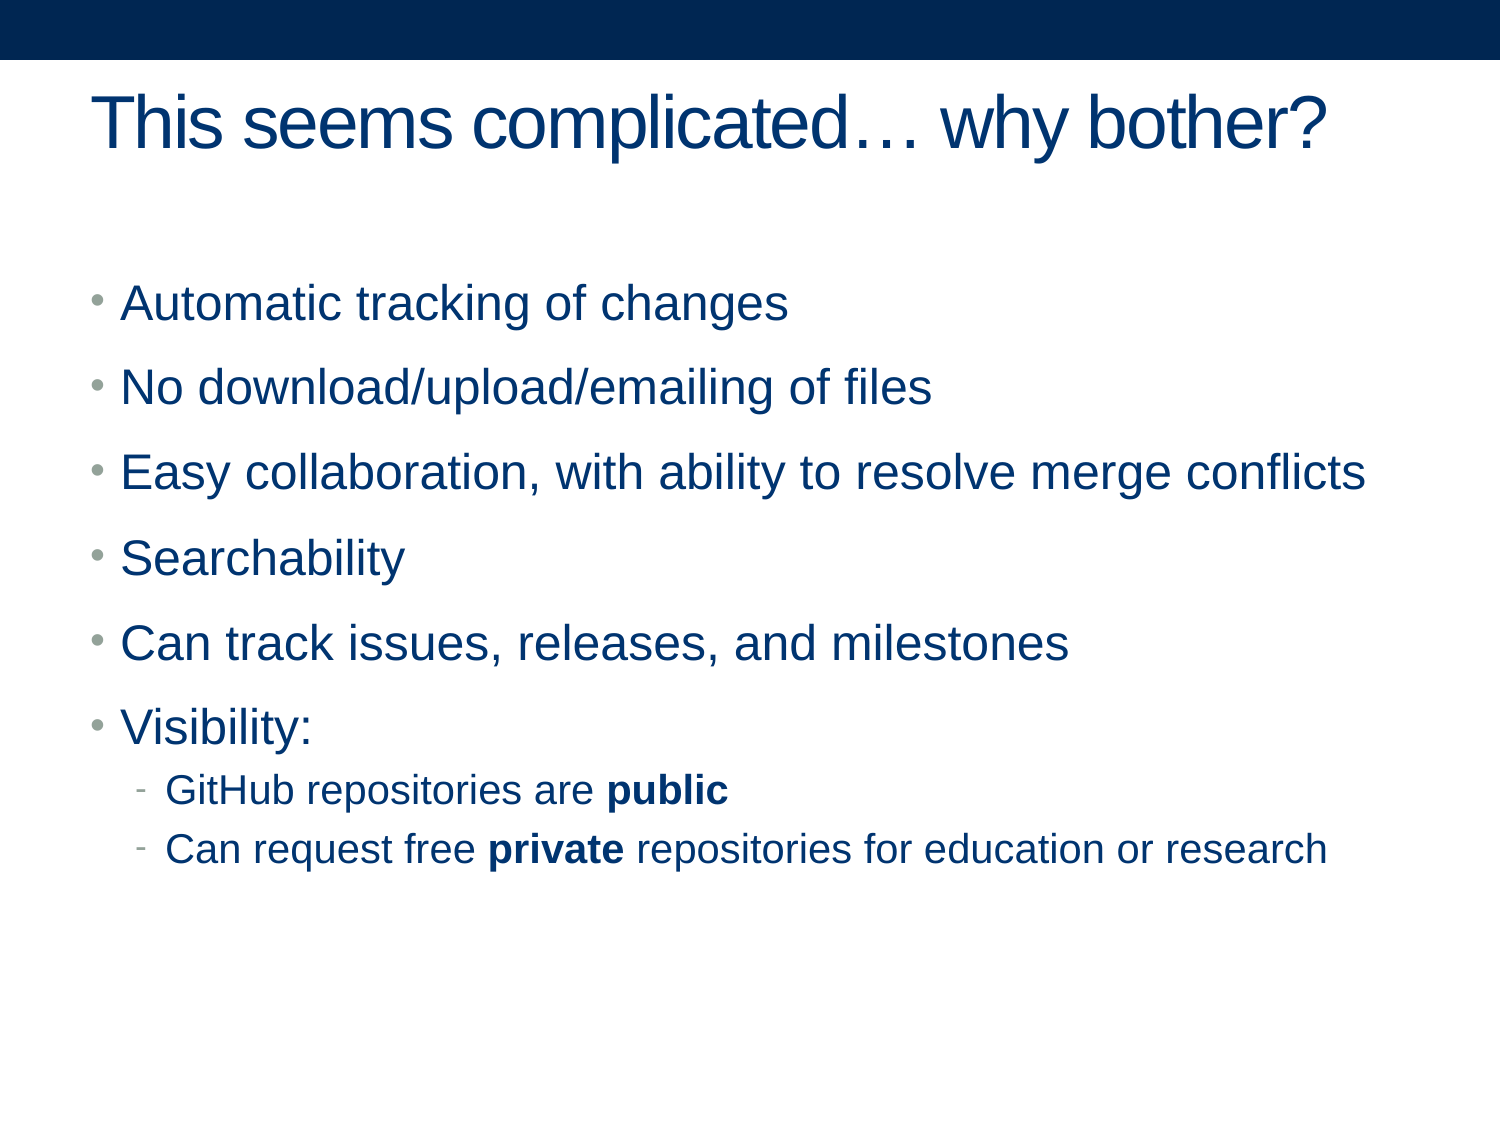

# This seems complicated… why bother?
Automatic tracking of changes
No download/upload/emailing of files
Easy collaboration, with ability to resolve merge conflicts
Searchability
Can track issues, releases, and milestones
Visibility:
GitHub repositories are public
Can request free private repositories for education or research